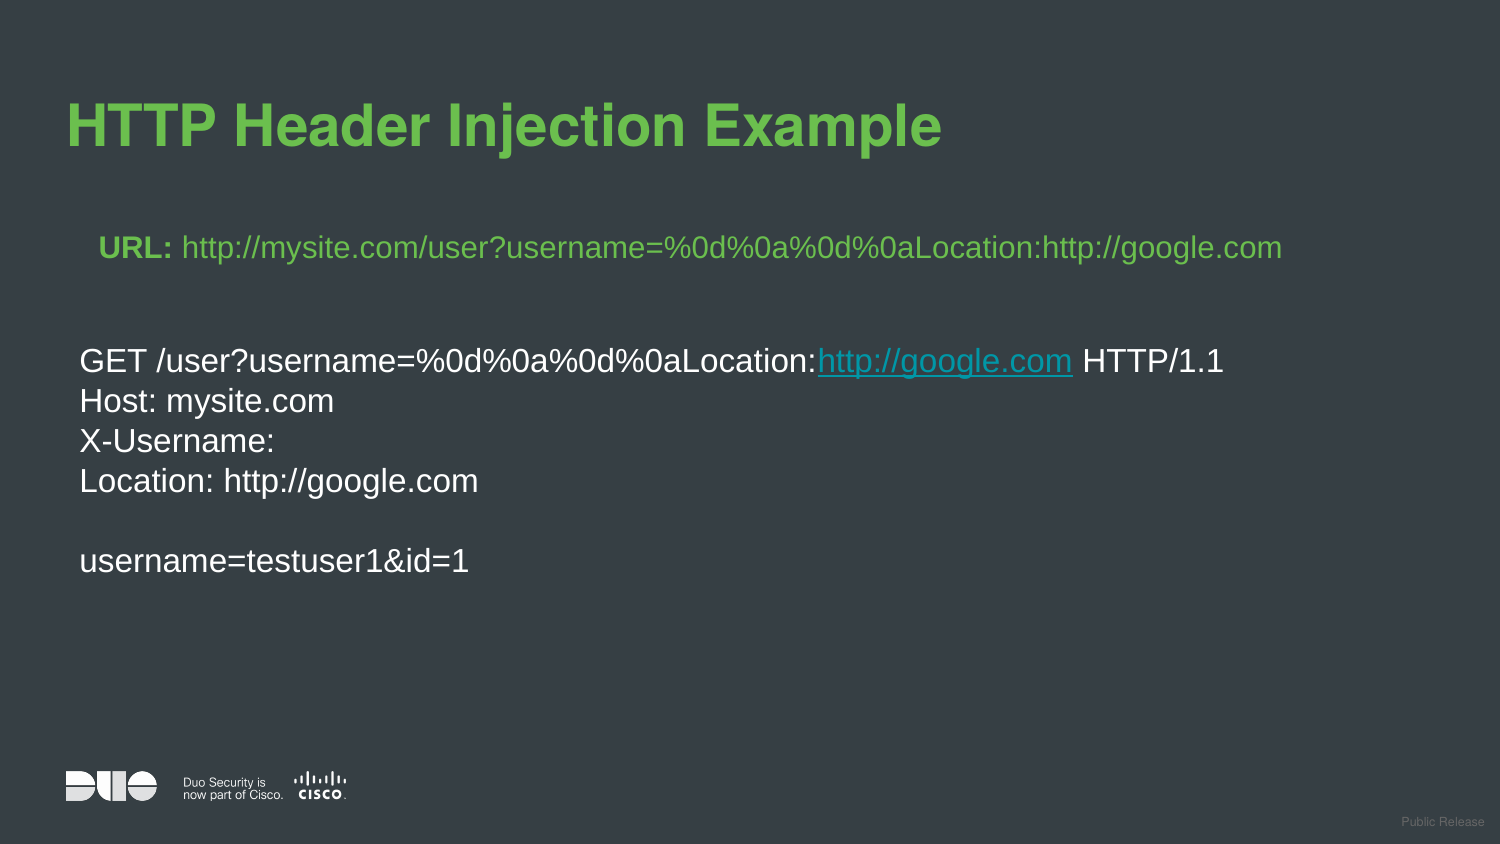

# HTTP Header Injection Example
URL: http://mysite.com/user?username=%0d%0a%0d%0aLocation:http://google.com
GET /user?username=%0d%0a%0d%0aLocation:http://google.com HTTP/1.1
Host: mysite.com
X-Username:
Location: http://google.com

username=testuser1&id=1